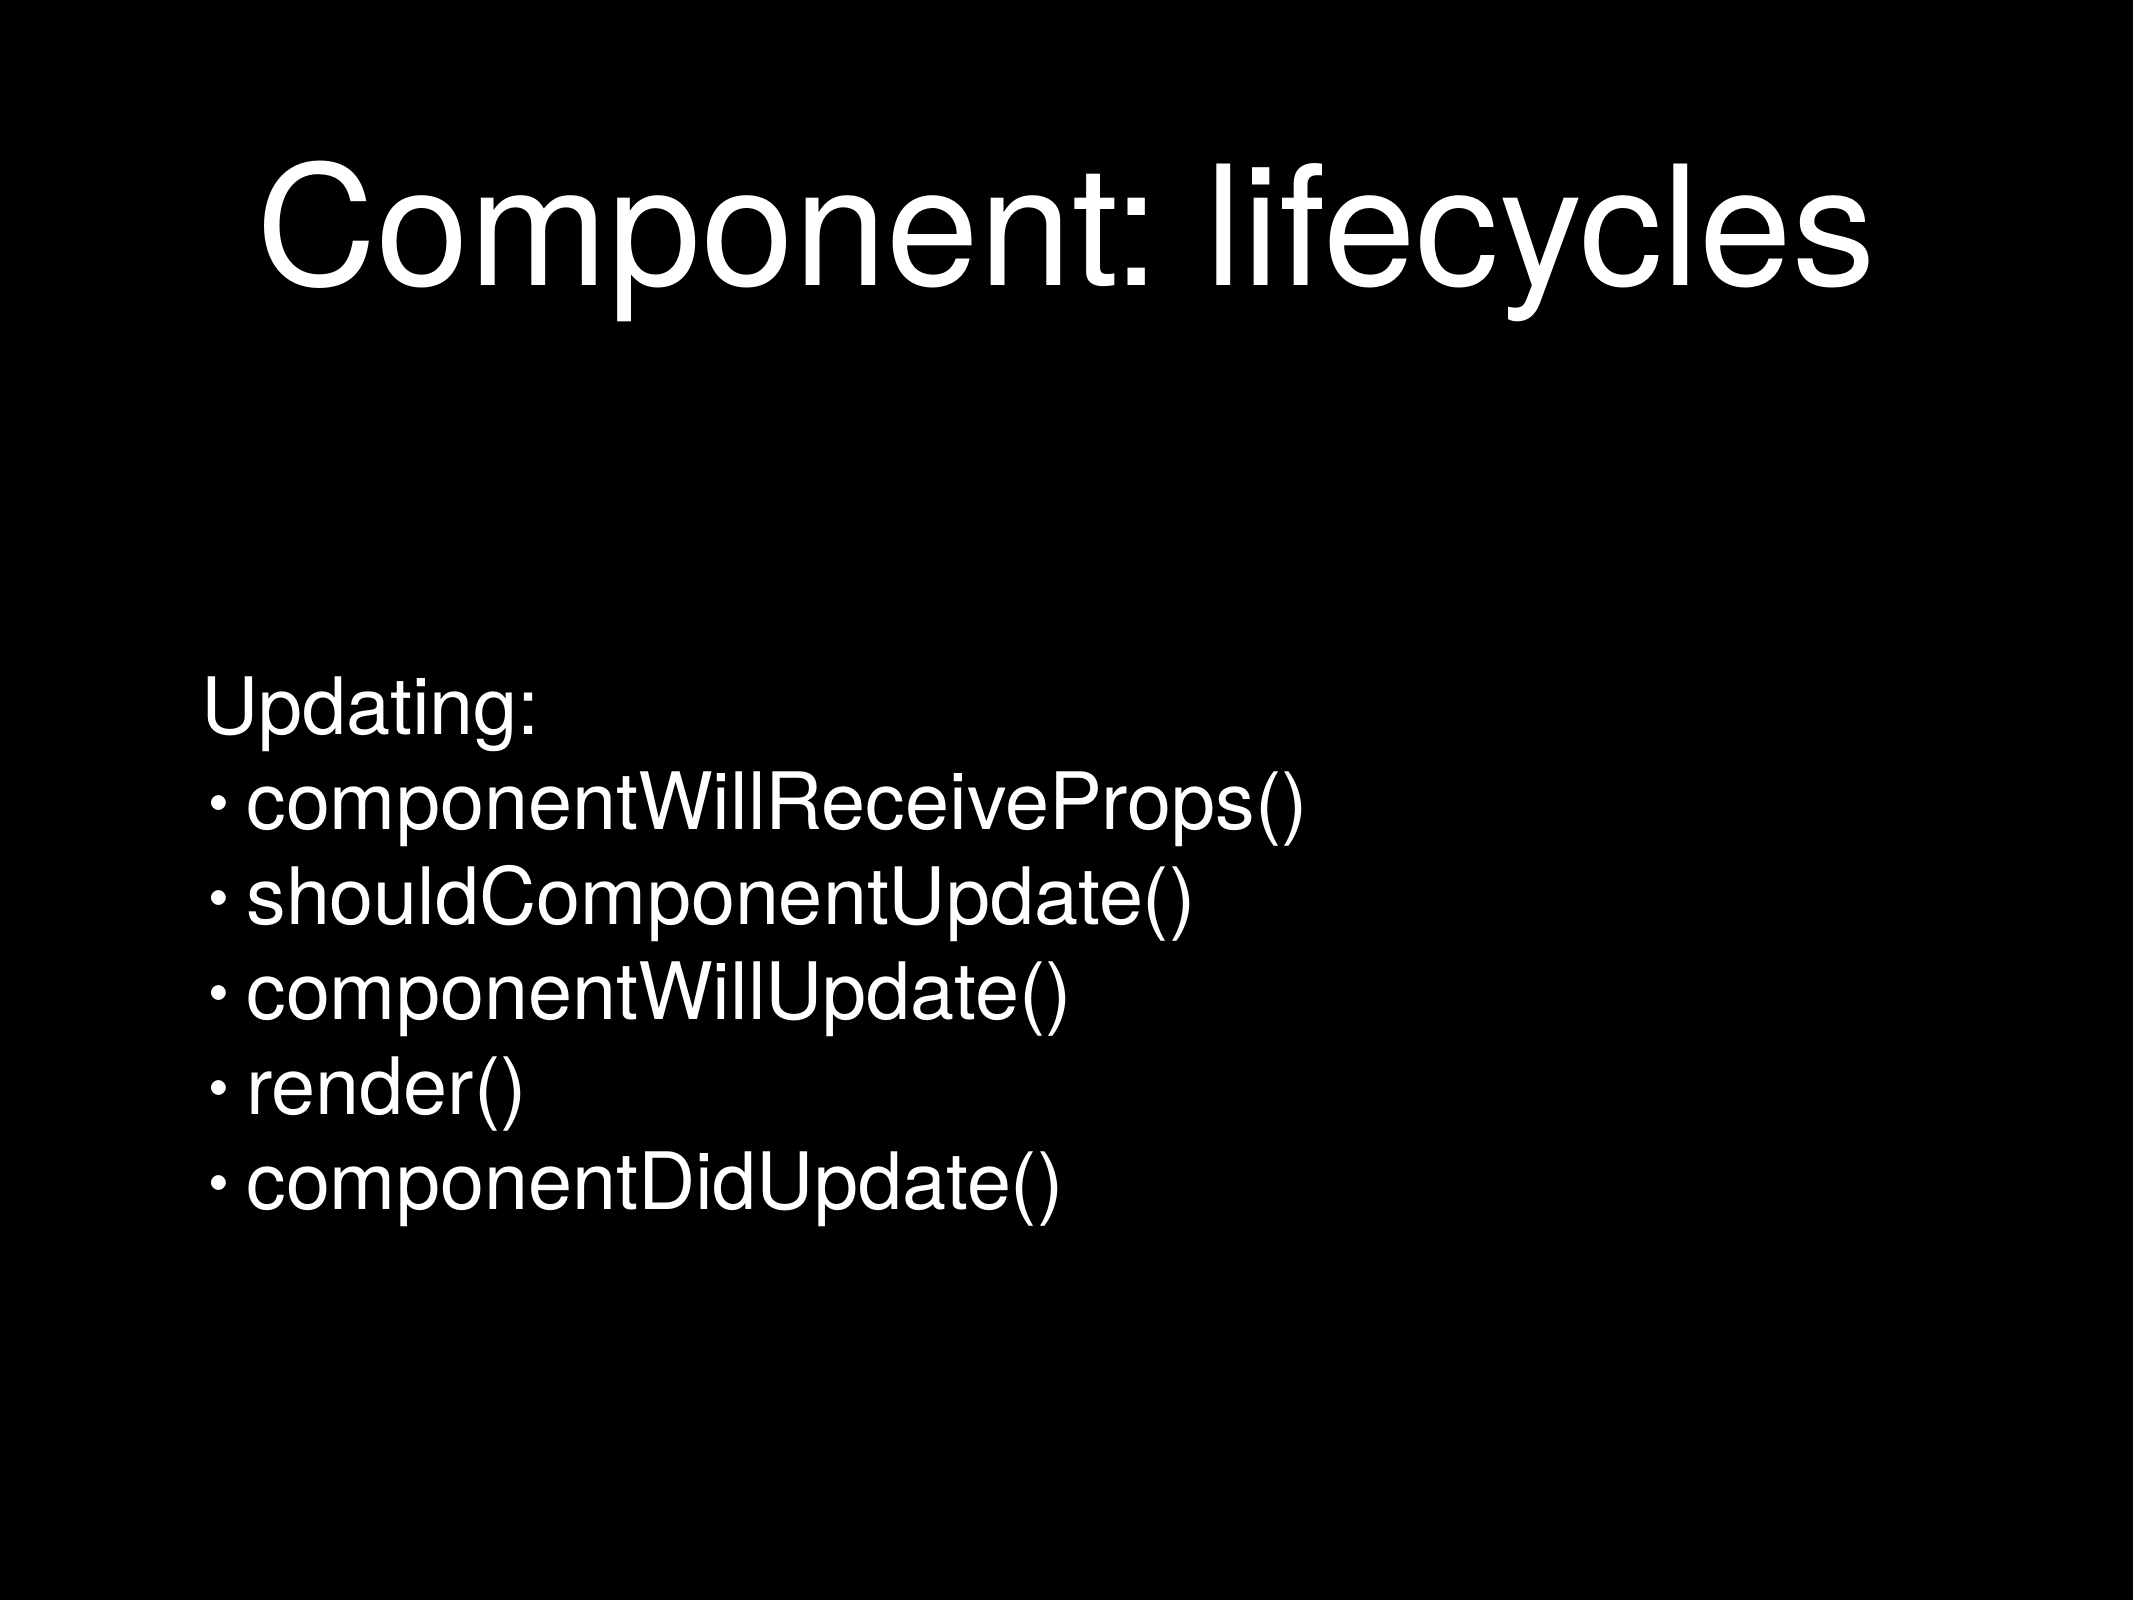

# Component: lifecycles
Updating:
componentWillReceiveProps()
shouldComponentUpdate()
componentWillUpdate()
render()
componentDidUpdate()